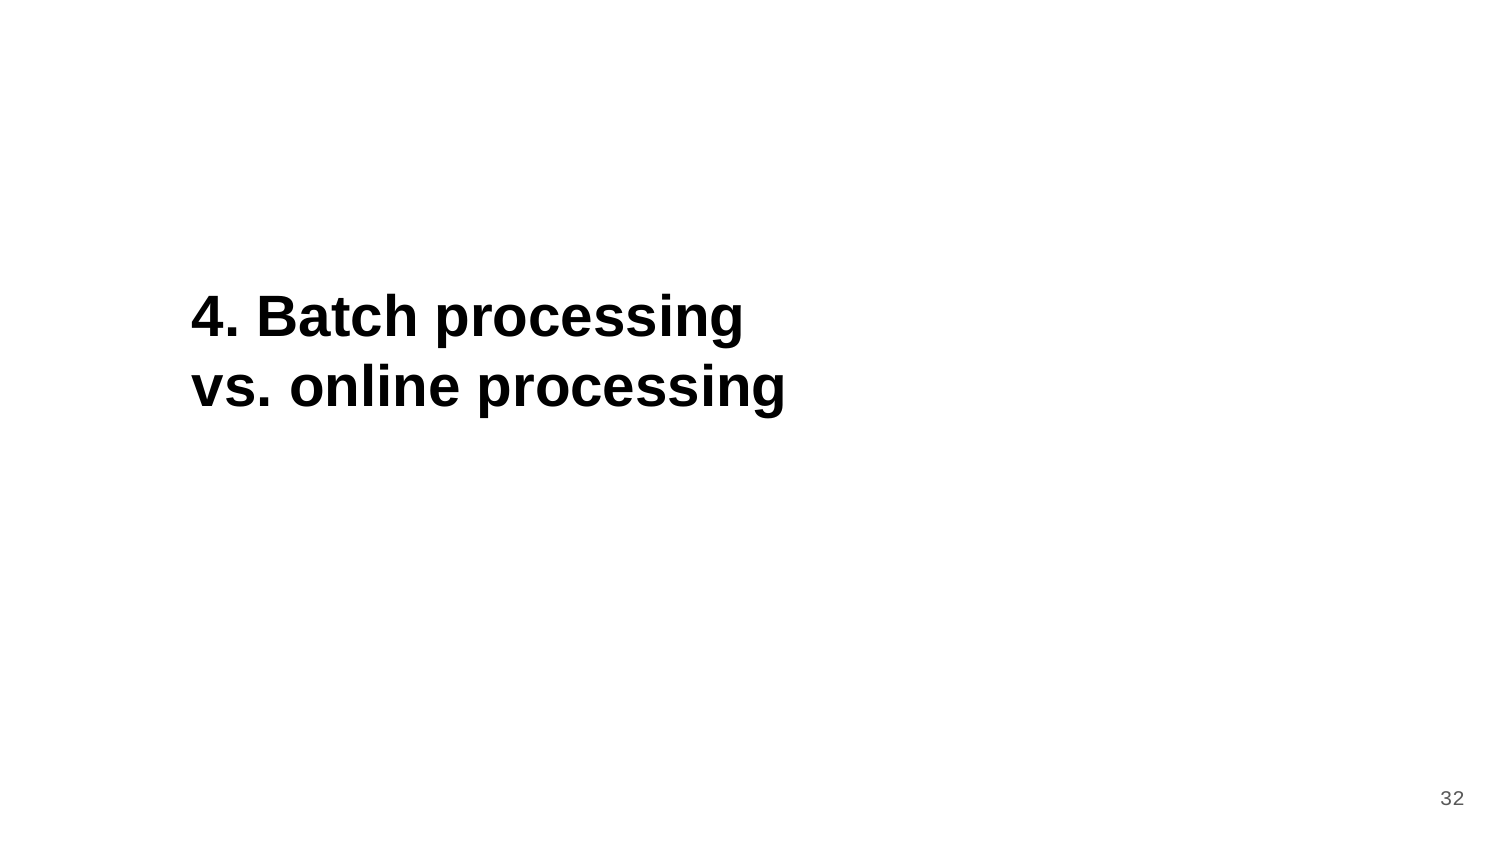

# 4. Batch processing vs. online processing
32